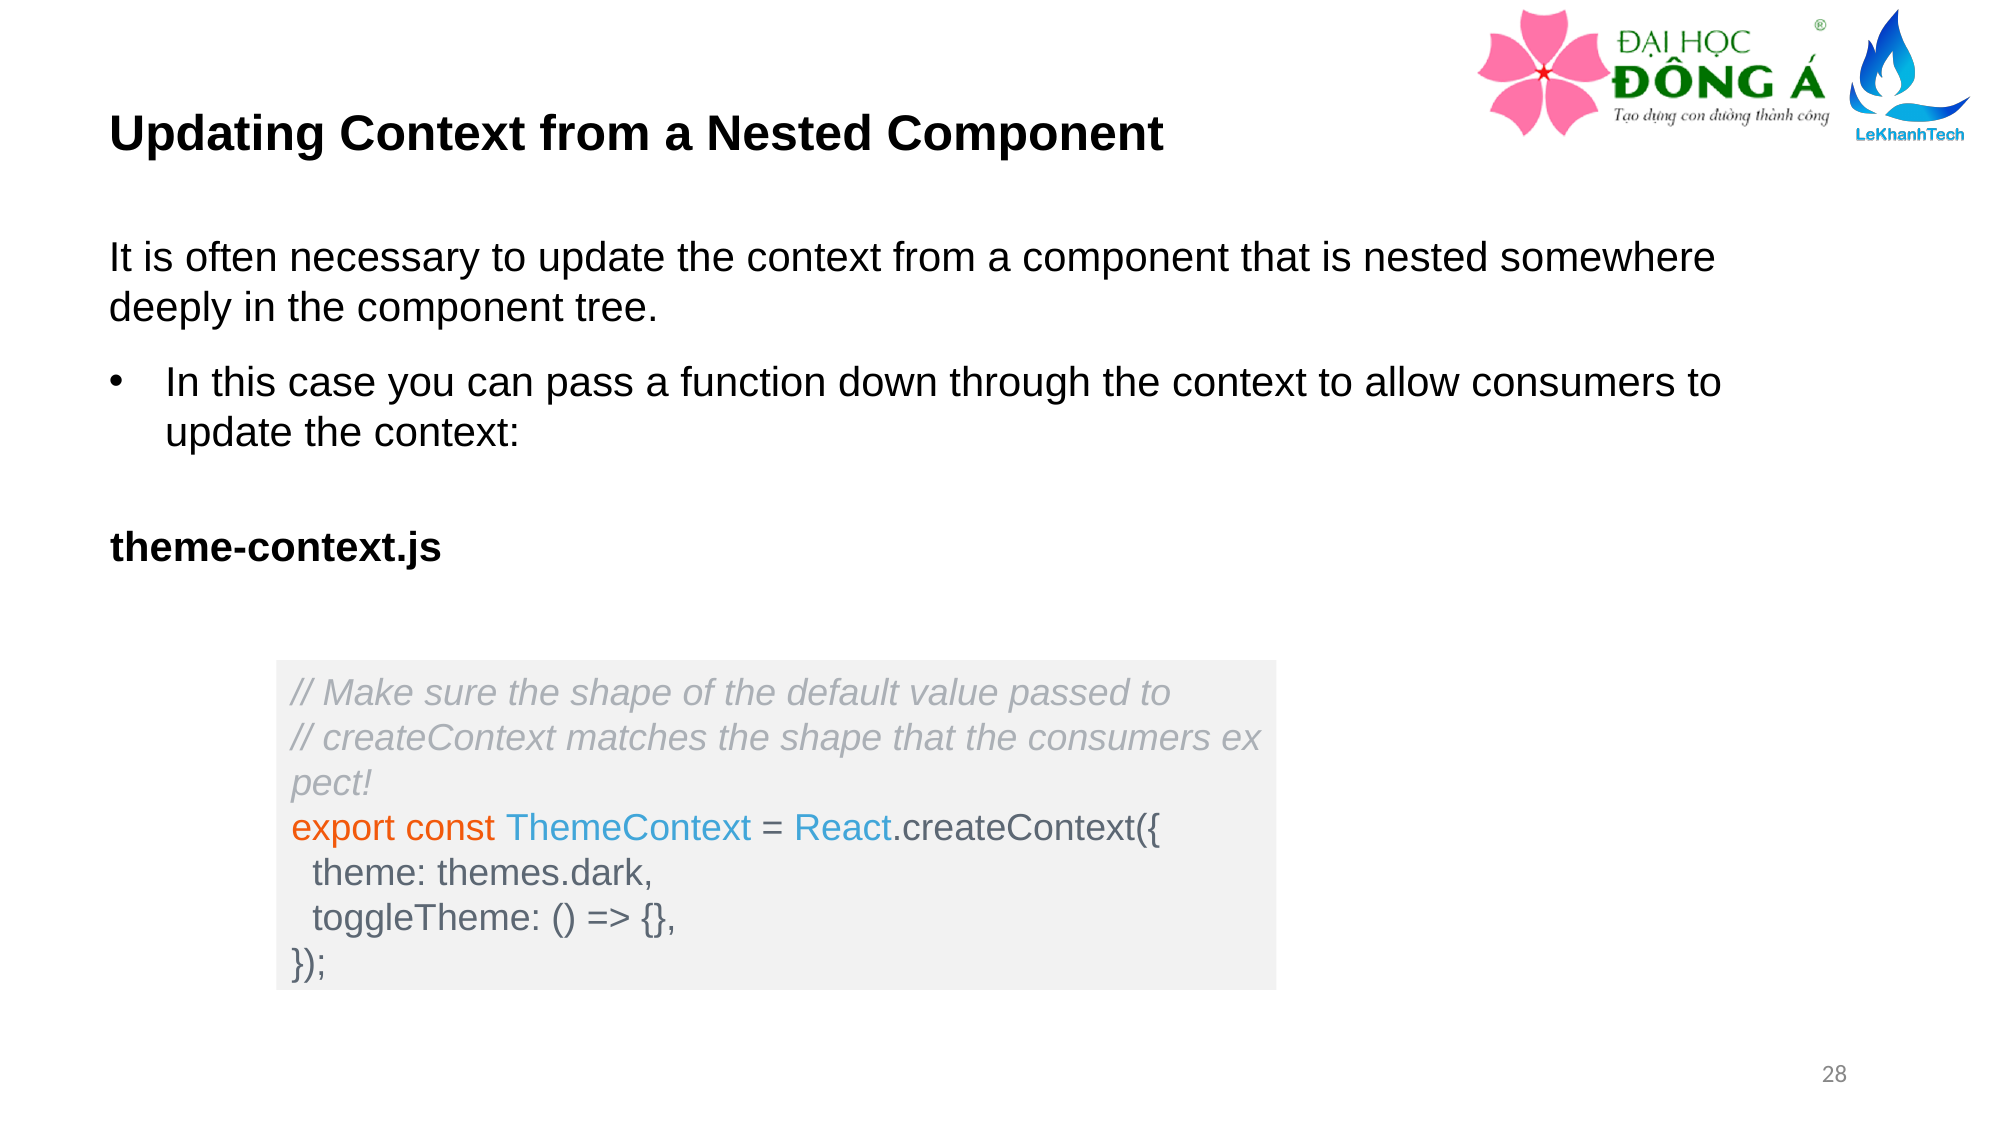

Updating Context from a Nested Component
It is often necessary to update the context from a component that is nested somewhere deeply in the component tree.
In this case you can pass a function down through the context to allow consumers to update the context:
theme-context.js
// Make sure the shape of the default value passed to
// createContext matches the shape that the consumers expect!
export const ThemeContext = React.createContext({
  theme: themes.dark,
  toggleTheme: () => {},
});
28